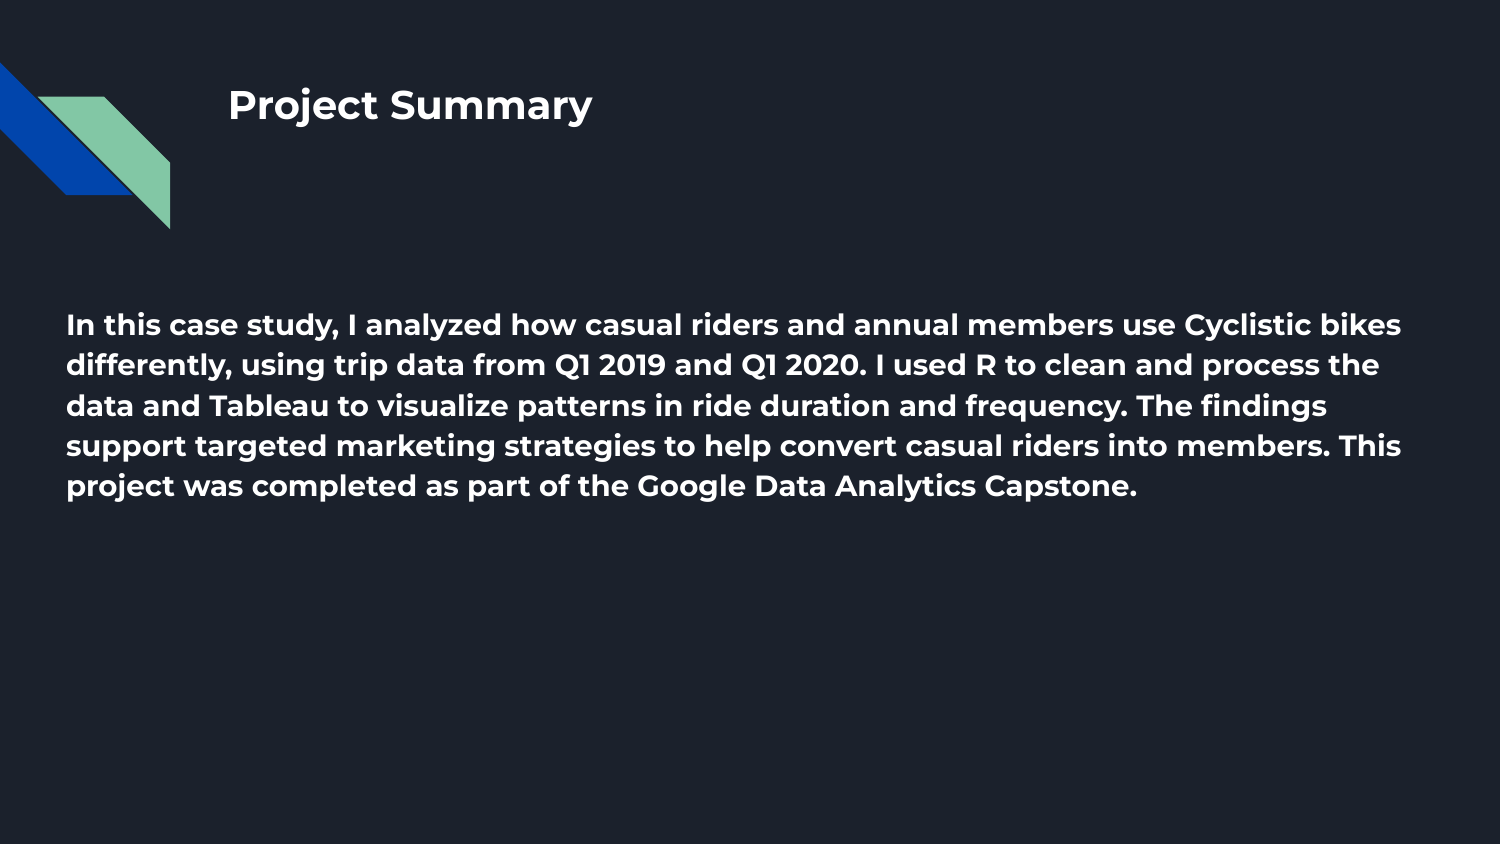

# Project Summary

In this case study, I analyzed how casual riders and annual members use Cyclistic bikes differently, using trip data from Q1 2019 and Q1 2020. I used R to clean and process the data and Tableau to visualize patterns in ride duration and frequency. The findings support targeted marketing strategies to help convert casual riders into members. This project was completed as part of the Google Data Analytics Capstone.